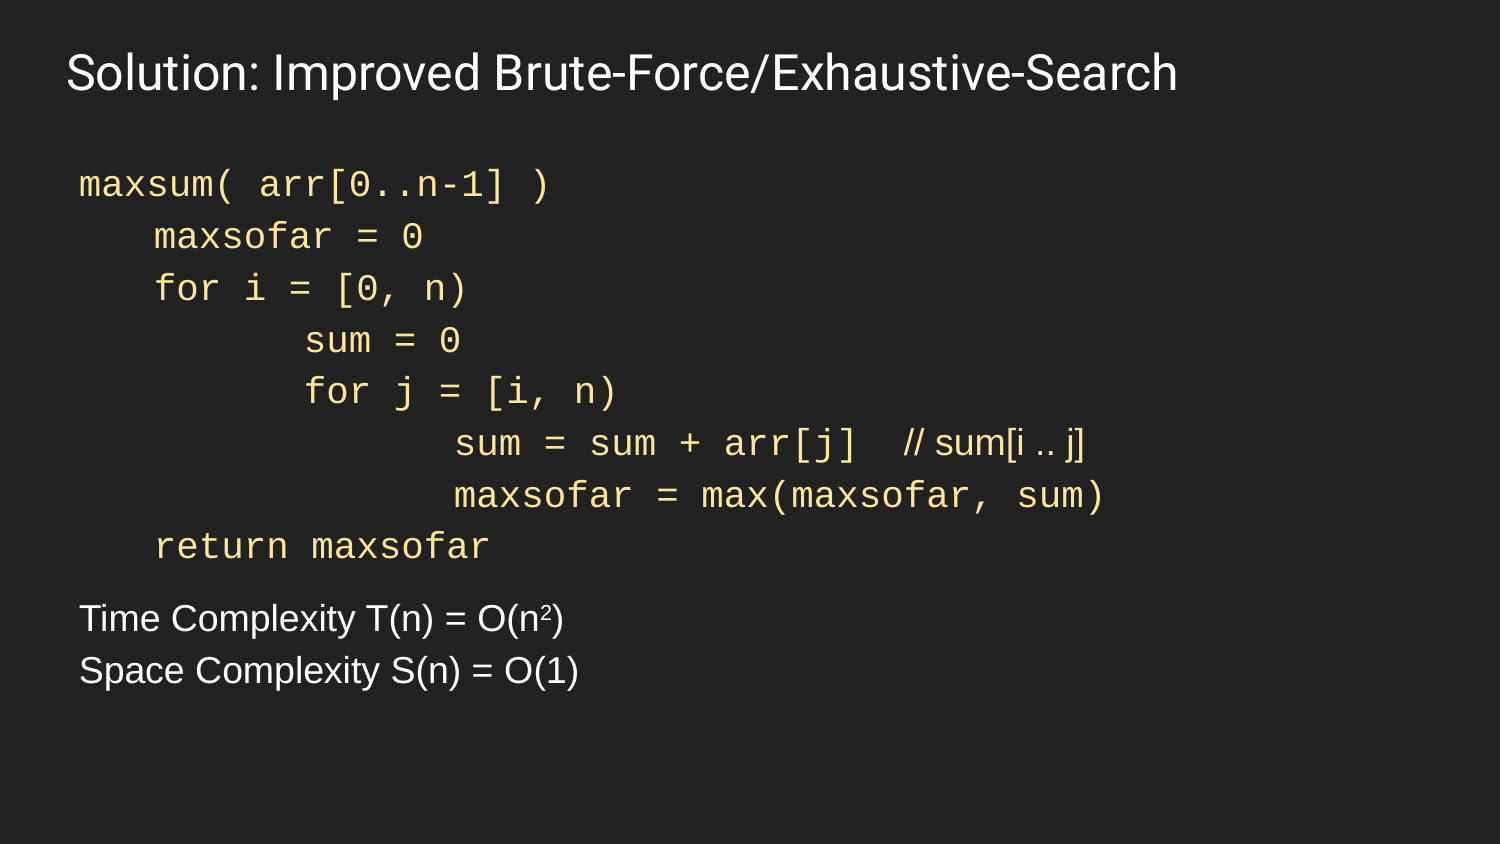

Solution: Improved Brute-Force/Exhaustive-Search
maxsum( arr[0..n-1] )
maxsofar = 0
for i = [0, n)
	sum = 0
	for j = [i, n)
		sum = sum + arr[j]  // sum[i .. j]
		maxsofar = max(maxsofar, sum)
return maxsofar
Time Complexity T(n) = O(n2)
Space Complexity S(n) = O(1)